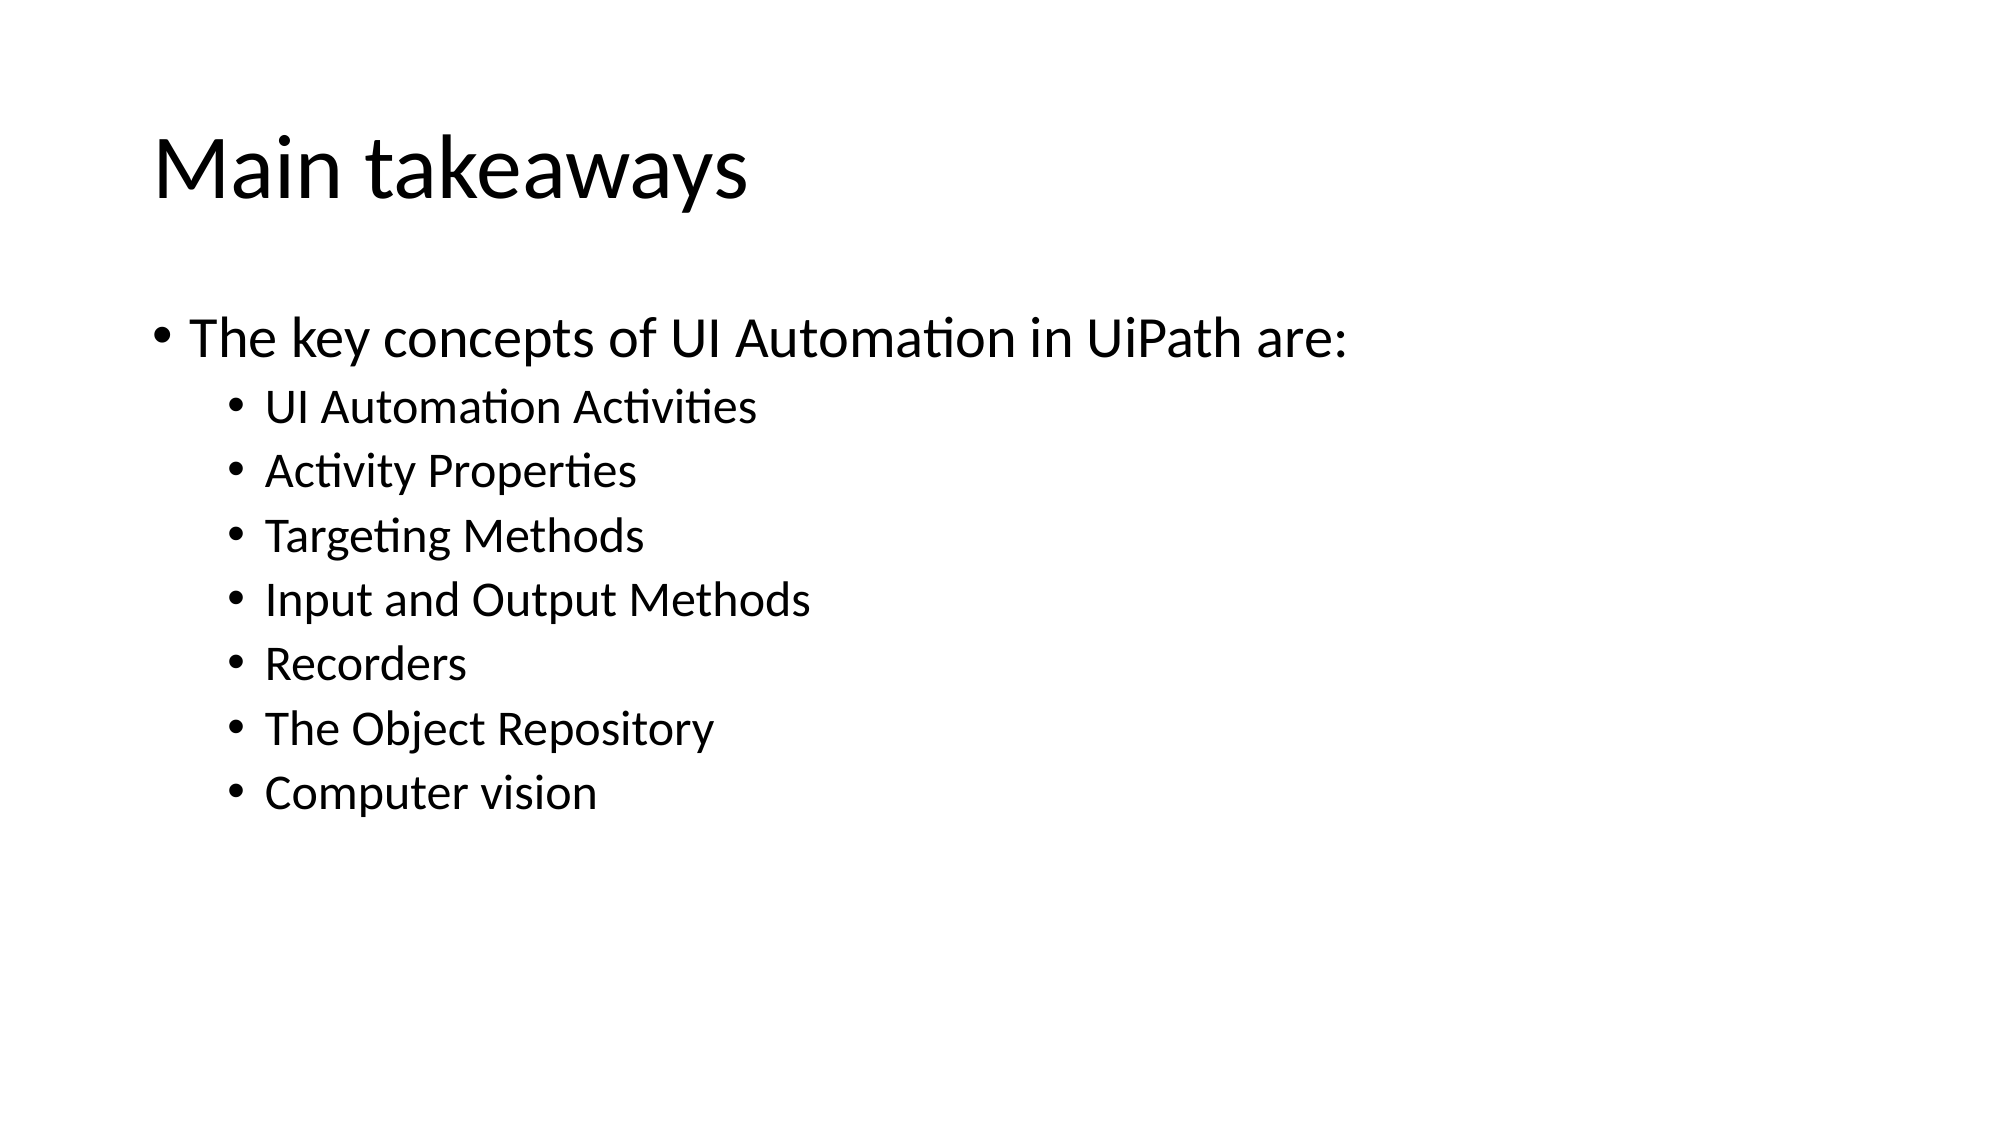

# Main takeaways
The key concepts of UI Automation in UiPath are:
UI Automation Activities
Activity Properties
Targeting Methods
Input and Output Methods
Recorders
The Object Repository
Computer vision